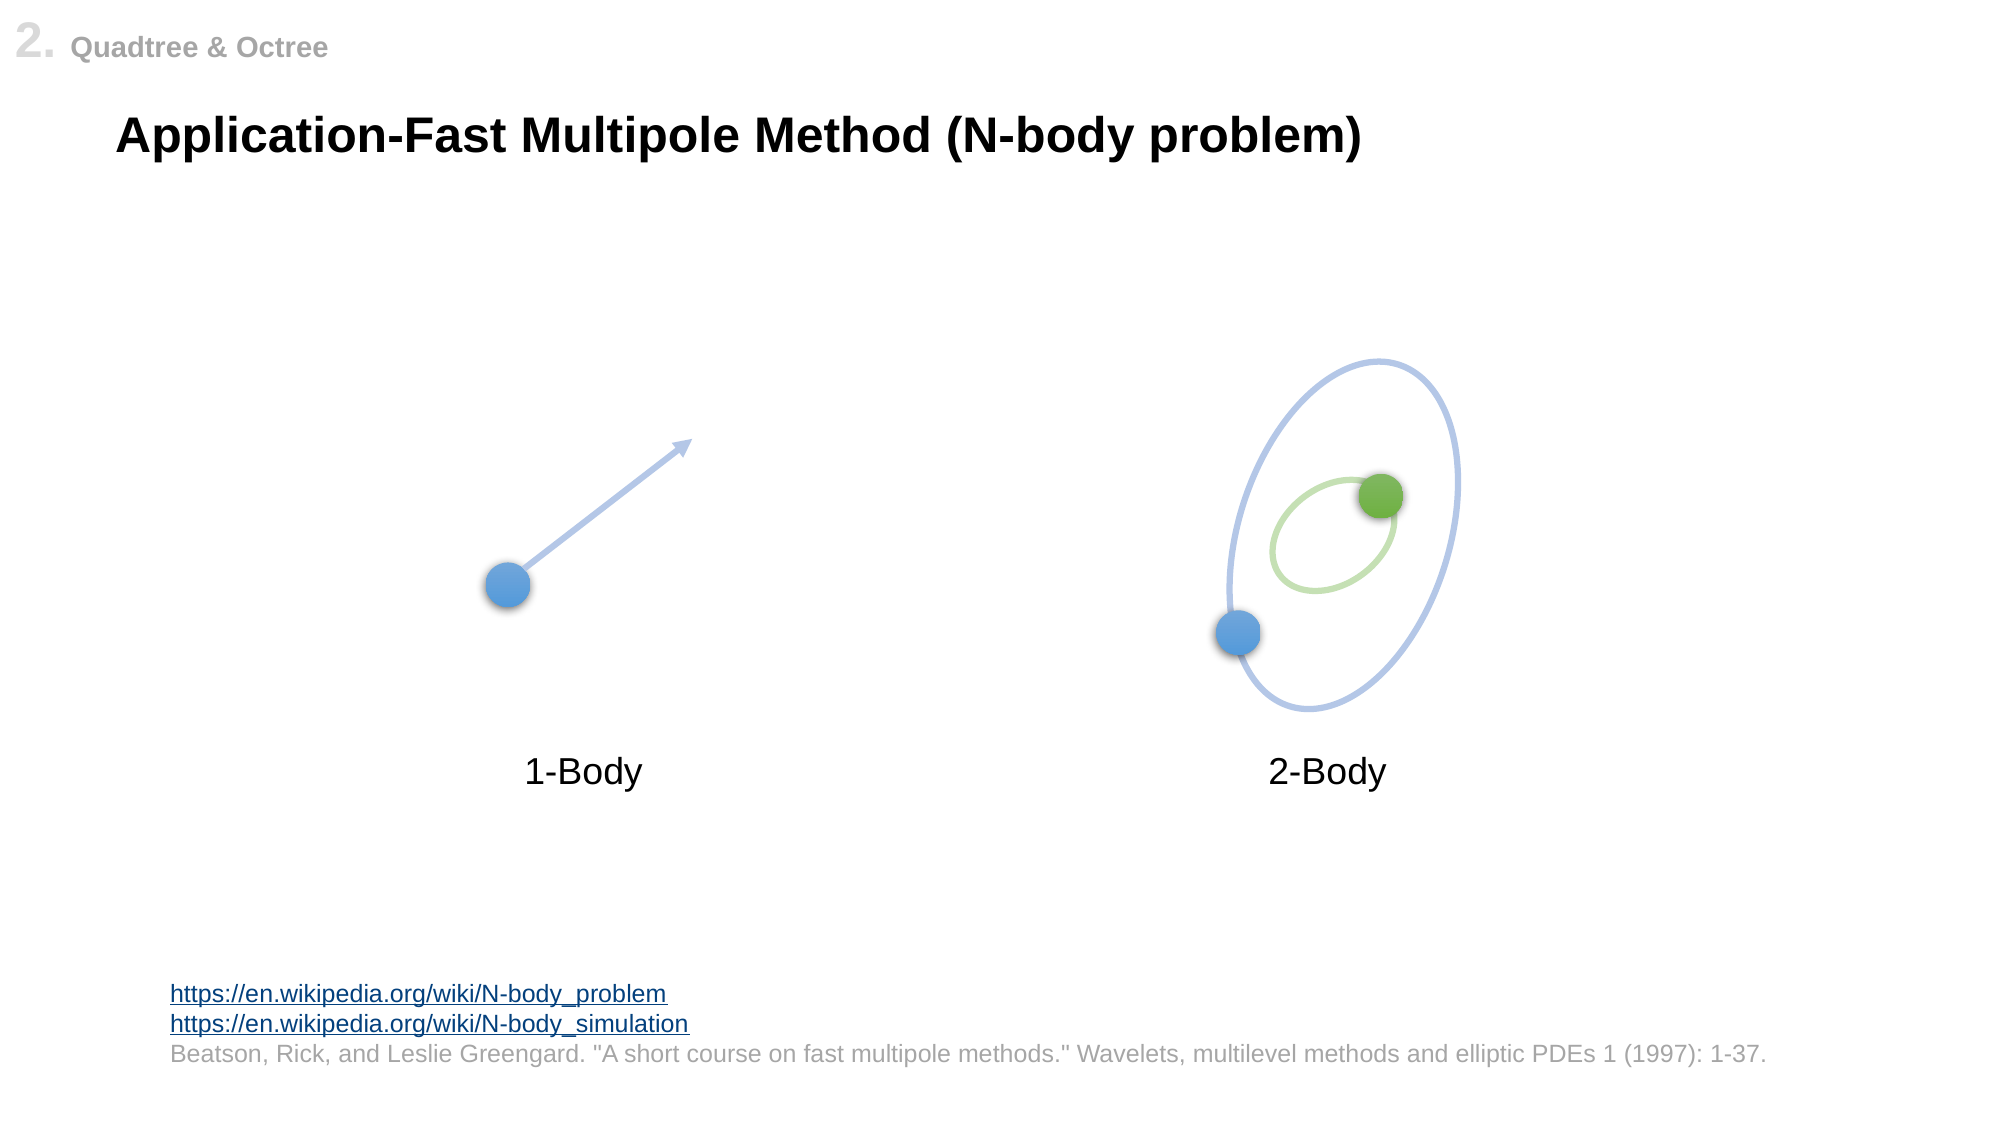

2. Quadtree & Octree
Application-Fast Multipole Method (N-body problem)

1-Body
2-Body
https://en.wikipedia.org/wiki/N-body_problem
https://en.wikipedia.org/wiki/N-body_simulation
Beatson, Rick, and Leslie Greengard. "A short course on fast multipole methods." Wavelets, multilevel methods and elliptic PDEs 1 (1997): 1-37.